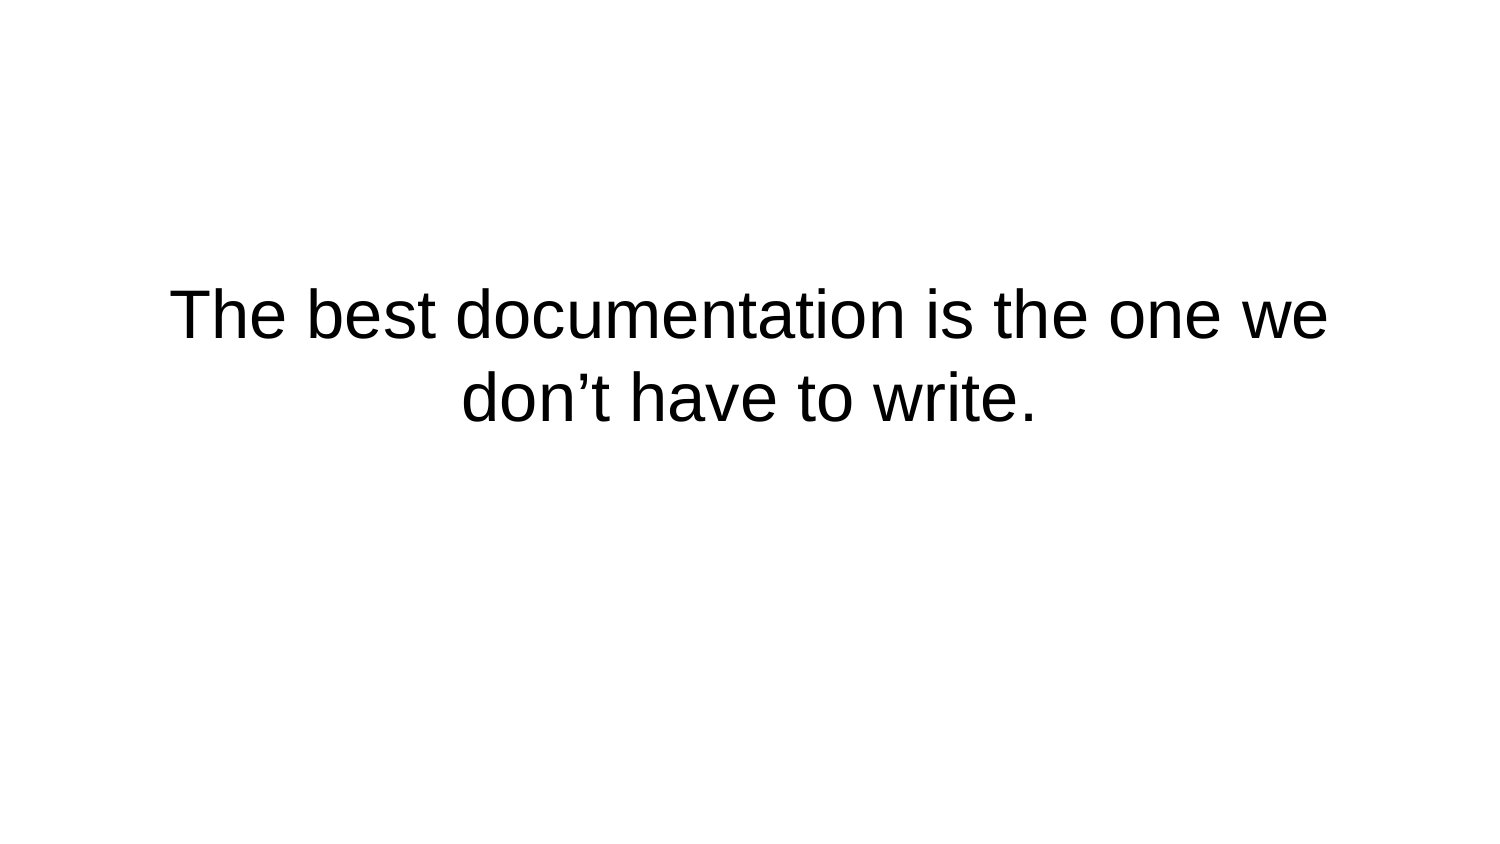

# The best documentation is the one we don’t have to write.